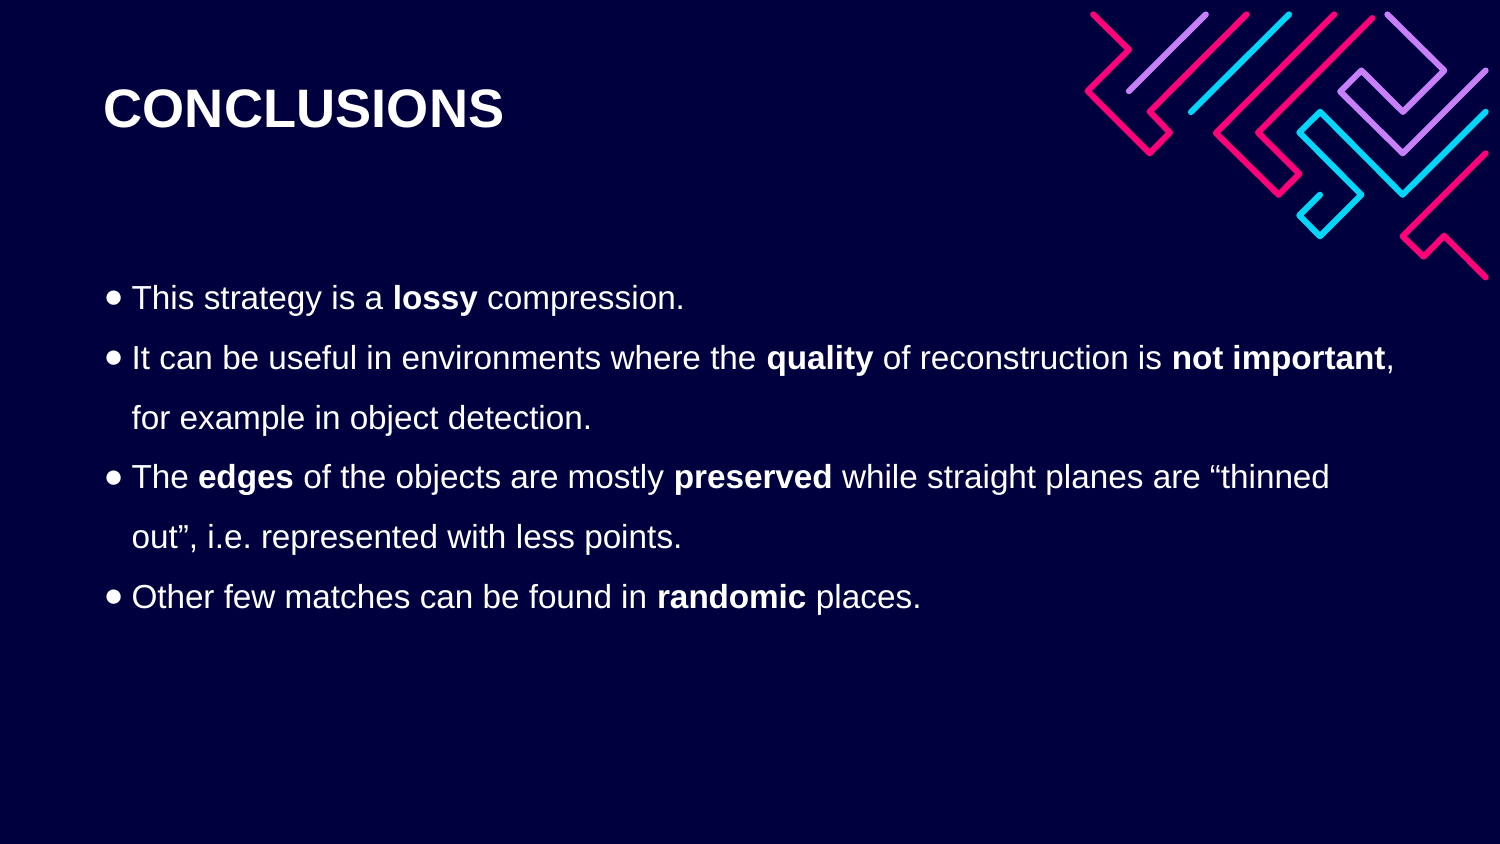

# CONCLUSIONS
This strategy is a lossy compression.
It can be useful in environments where the quality of reconstruction is not important, for example in object detection.
The edges of the objects are mostly preserved while straight planes are “thinned out”, i.e. represented with less points.
Other few matches can be found in randomic places.